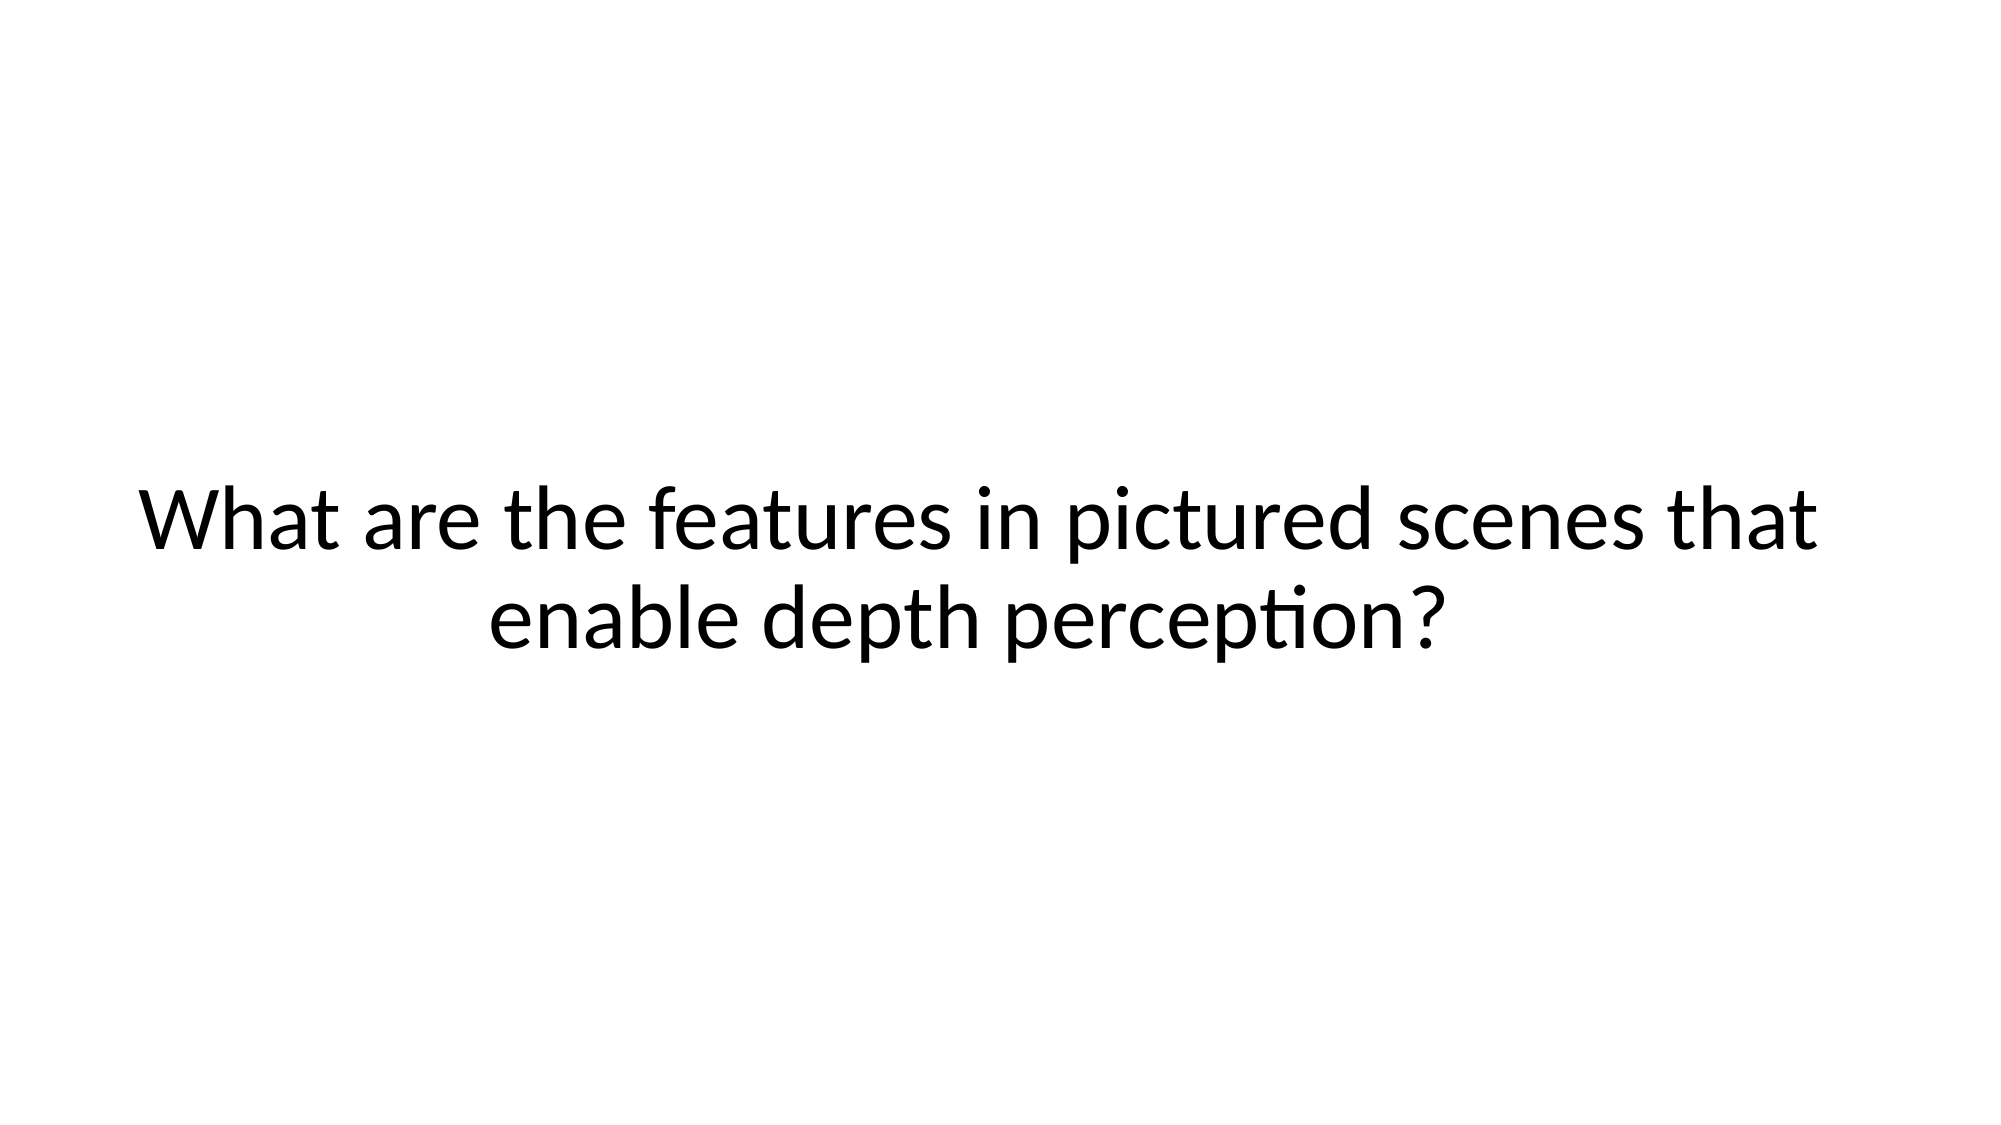

What are the features in pictured scenes that enable depth perception?